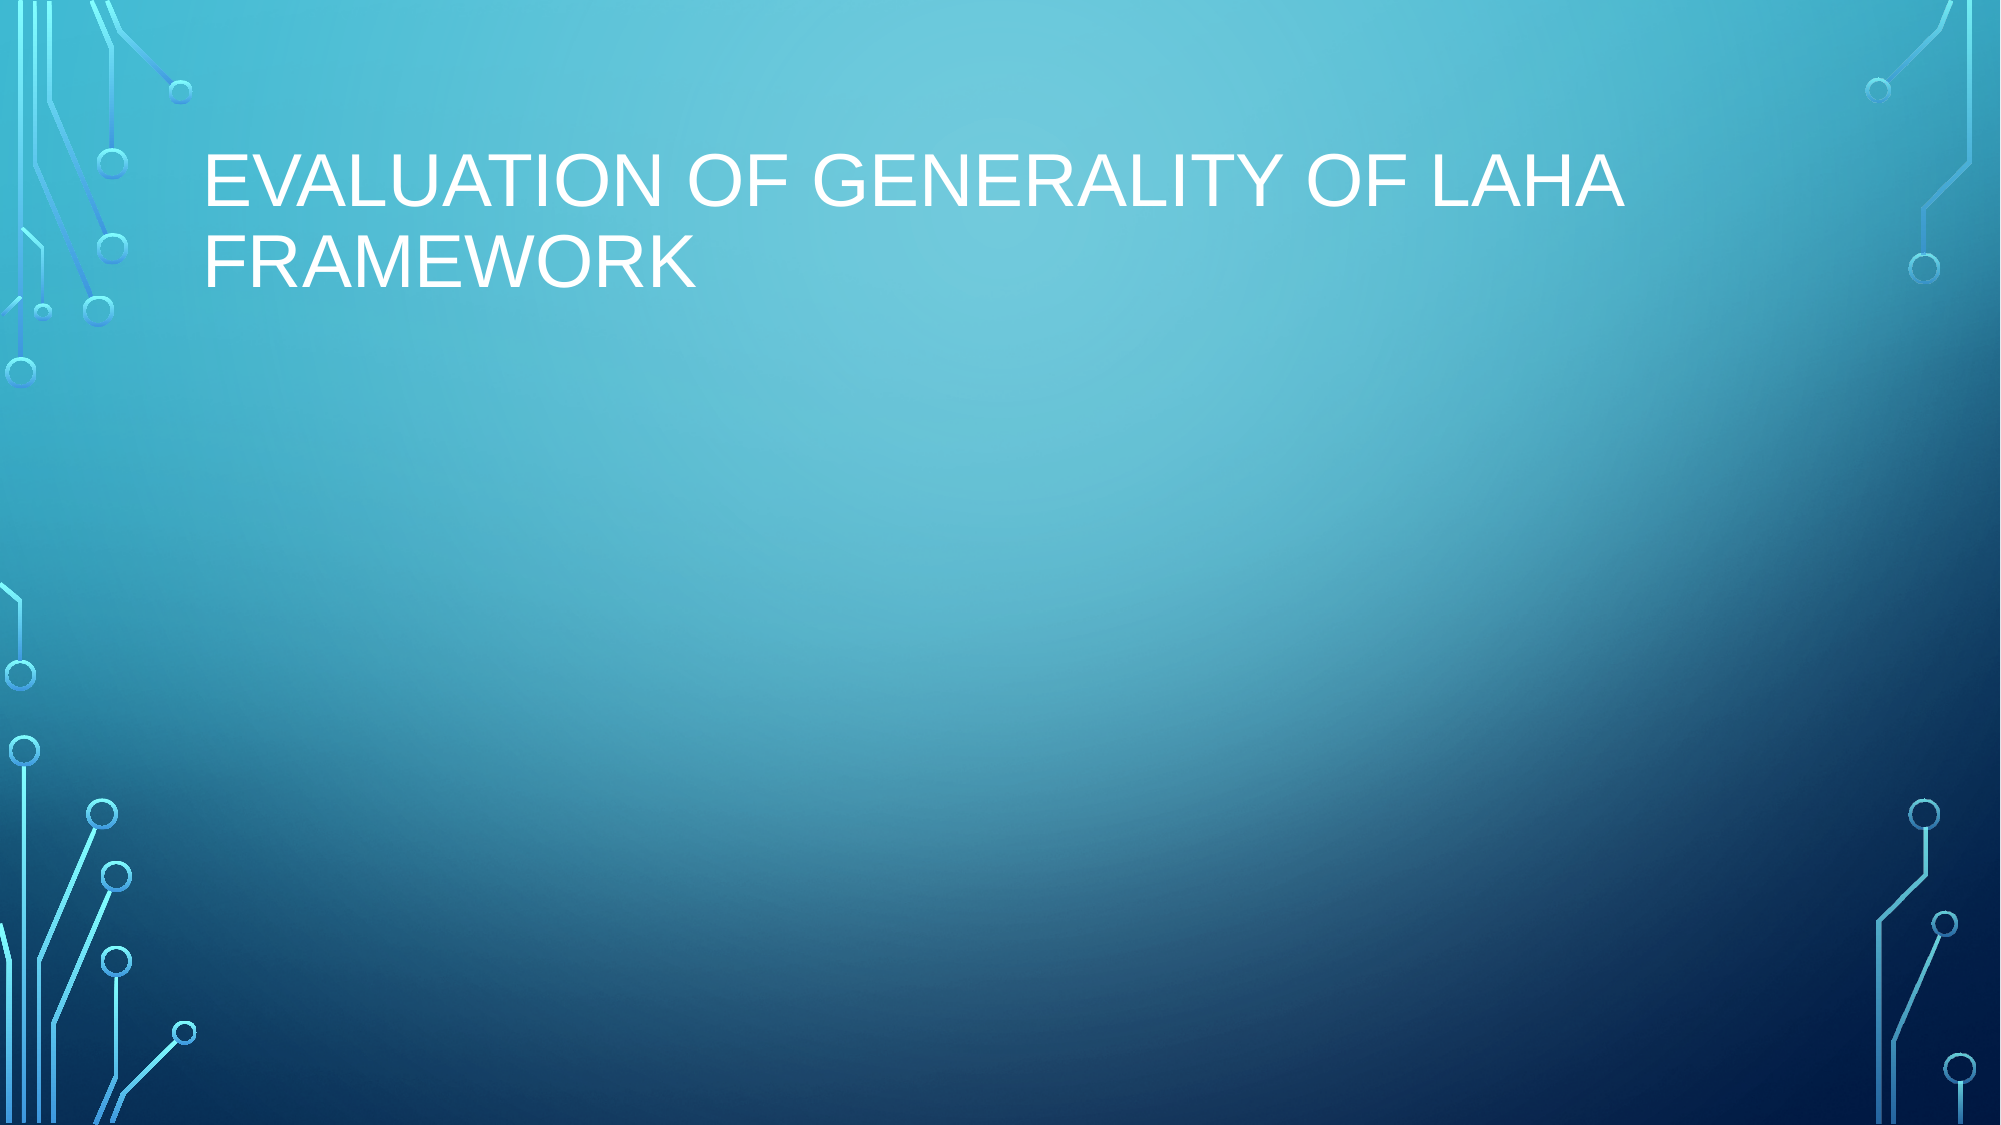

# Evaluation of generality of laha framework